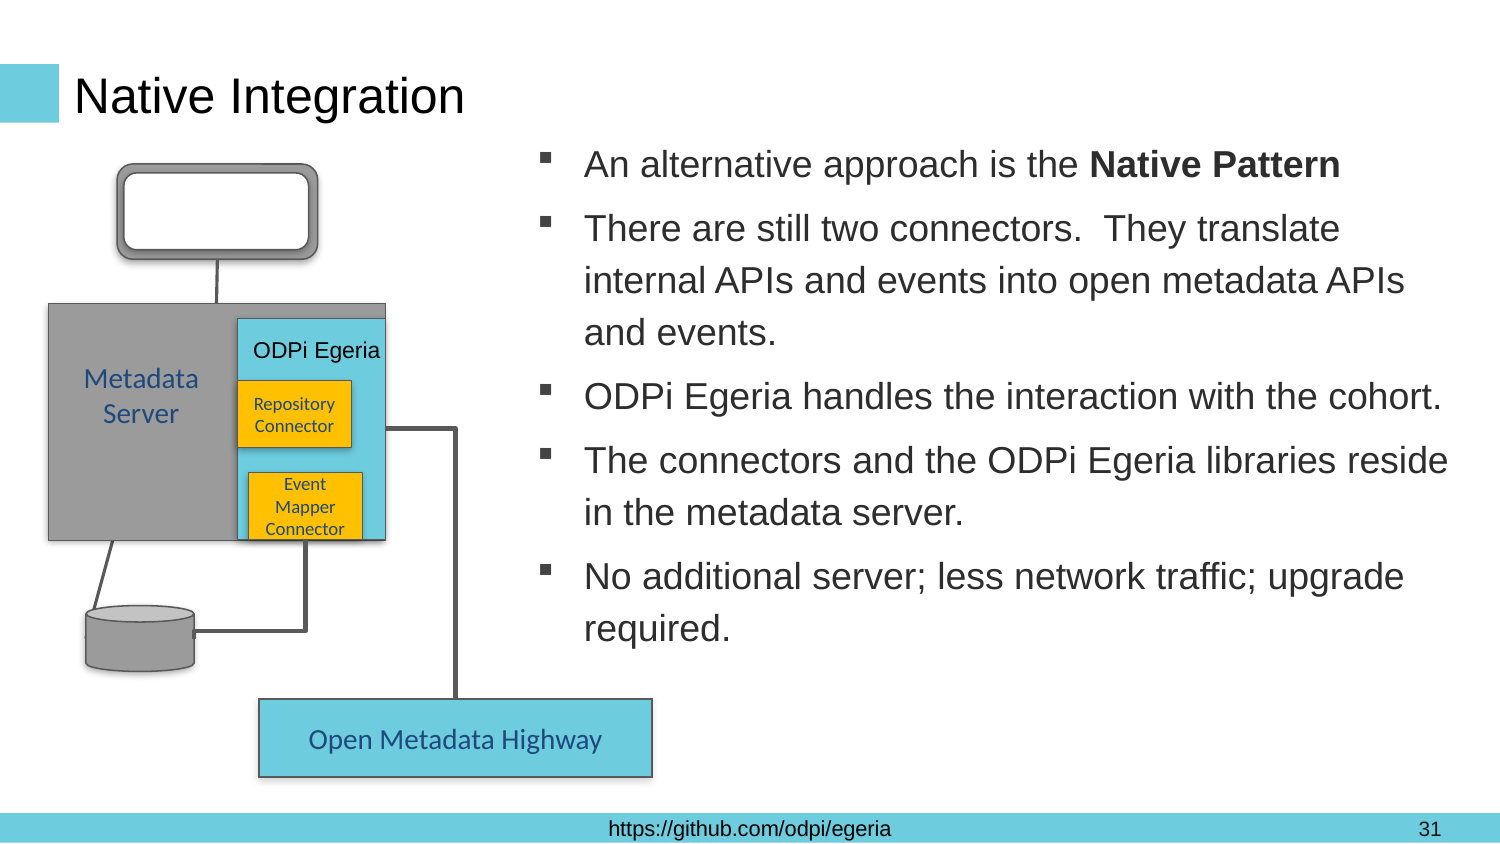

# Native Integration
An alternative approach is the Native Pattern
There are still two connectors.  They translate internal APIs and events into open metadata APIs and events.
ODPi Egeria handles the interaction with the cohort.
The connectors and the ODPi Egeria libraries reside in the metadata server.
No additional server; less network traffic; upgrade required.

ODPi Egeria
Metadata
Server
Repository Connector
Event Mapper Connector

Open Metadata Highway
31